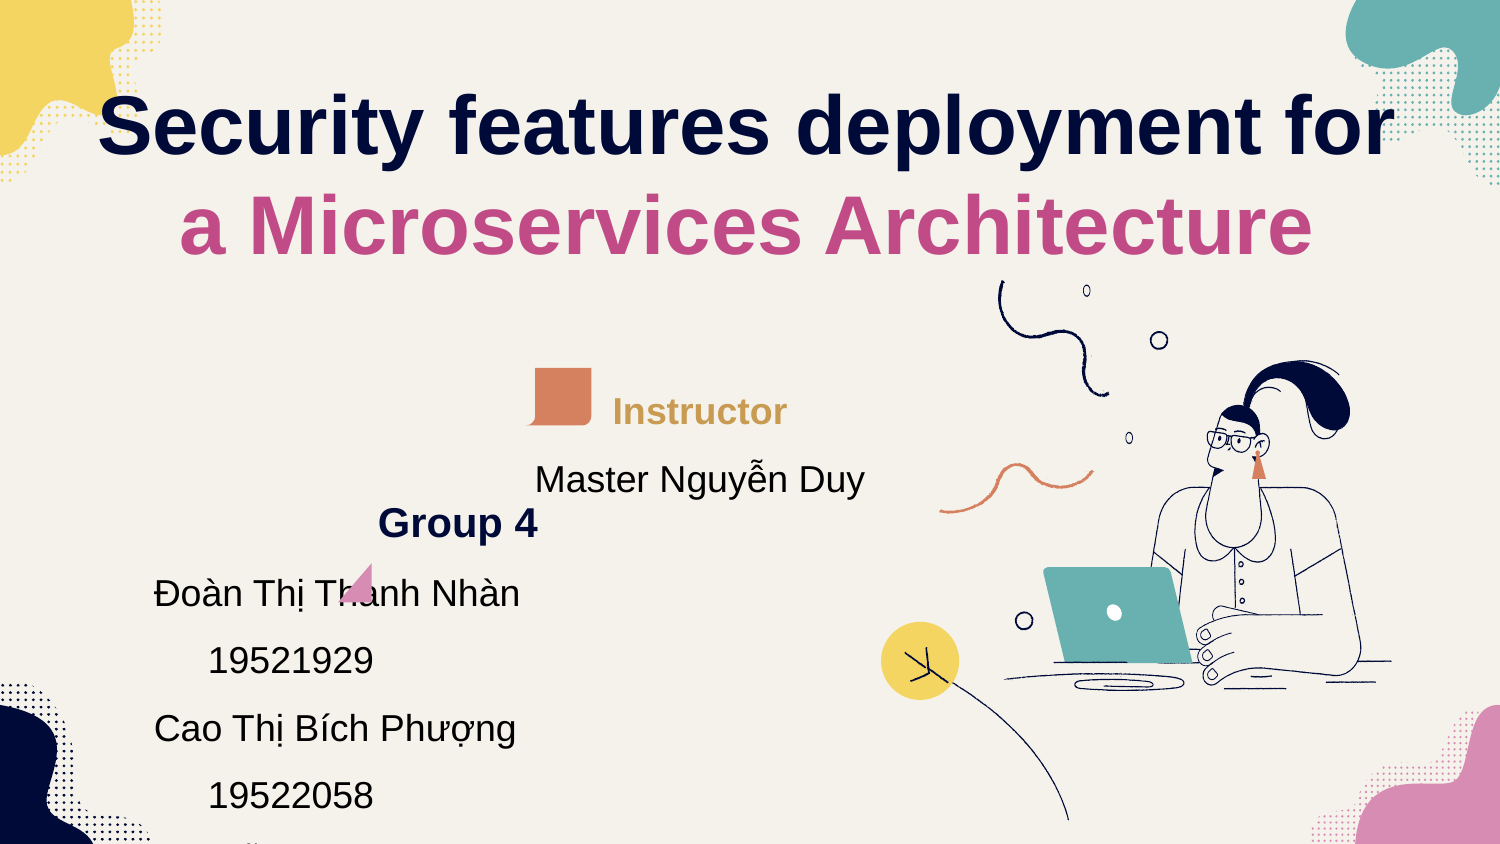

# Security features deployment for a Microservices Architecture

Instructor
Master Nguyễn Duy

Group 4
Đoàn Thị Thanh Nhàn	19521929
Cao Thị Bích Phượng	19522058
Nguyễn Hoàng Hiệu	19521503